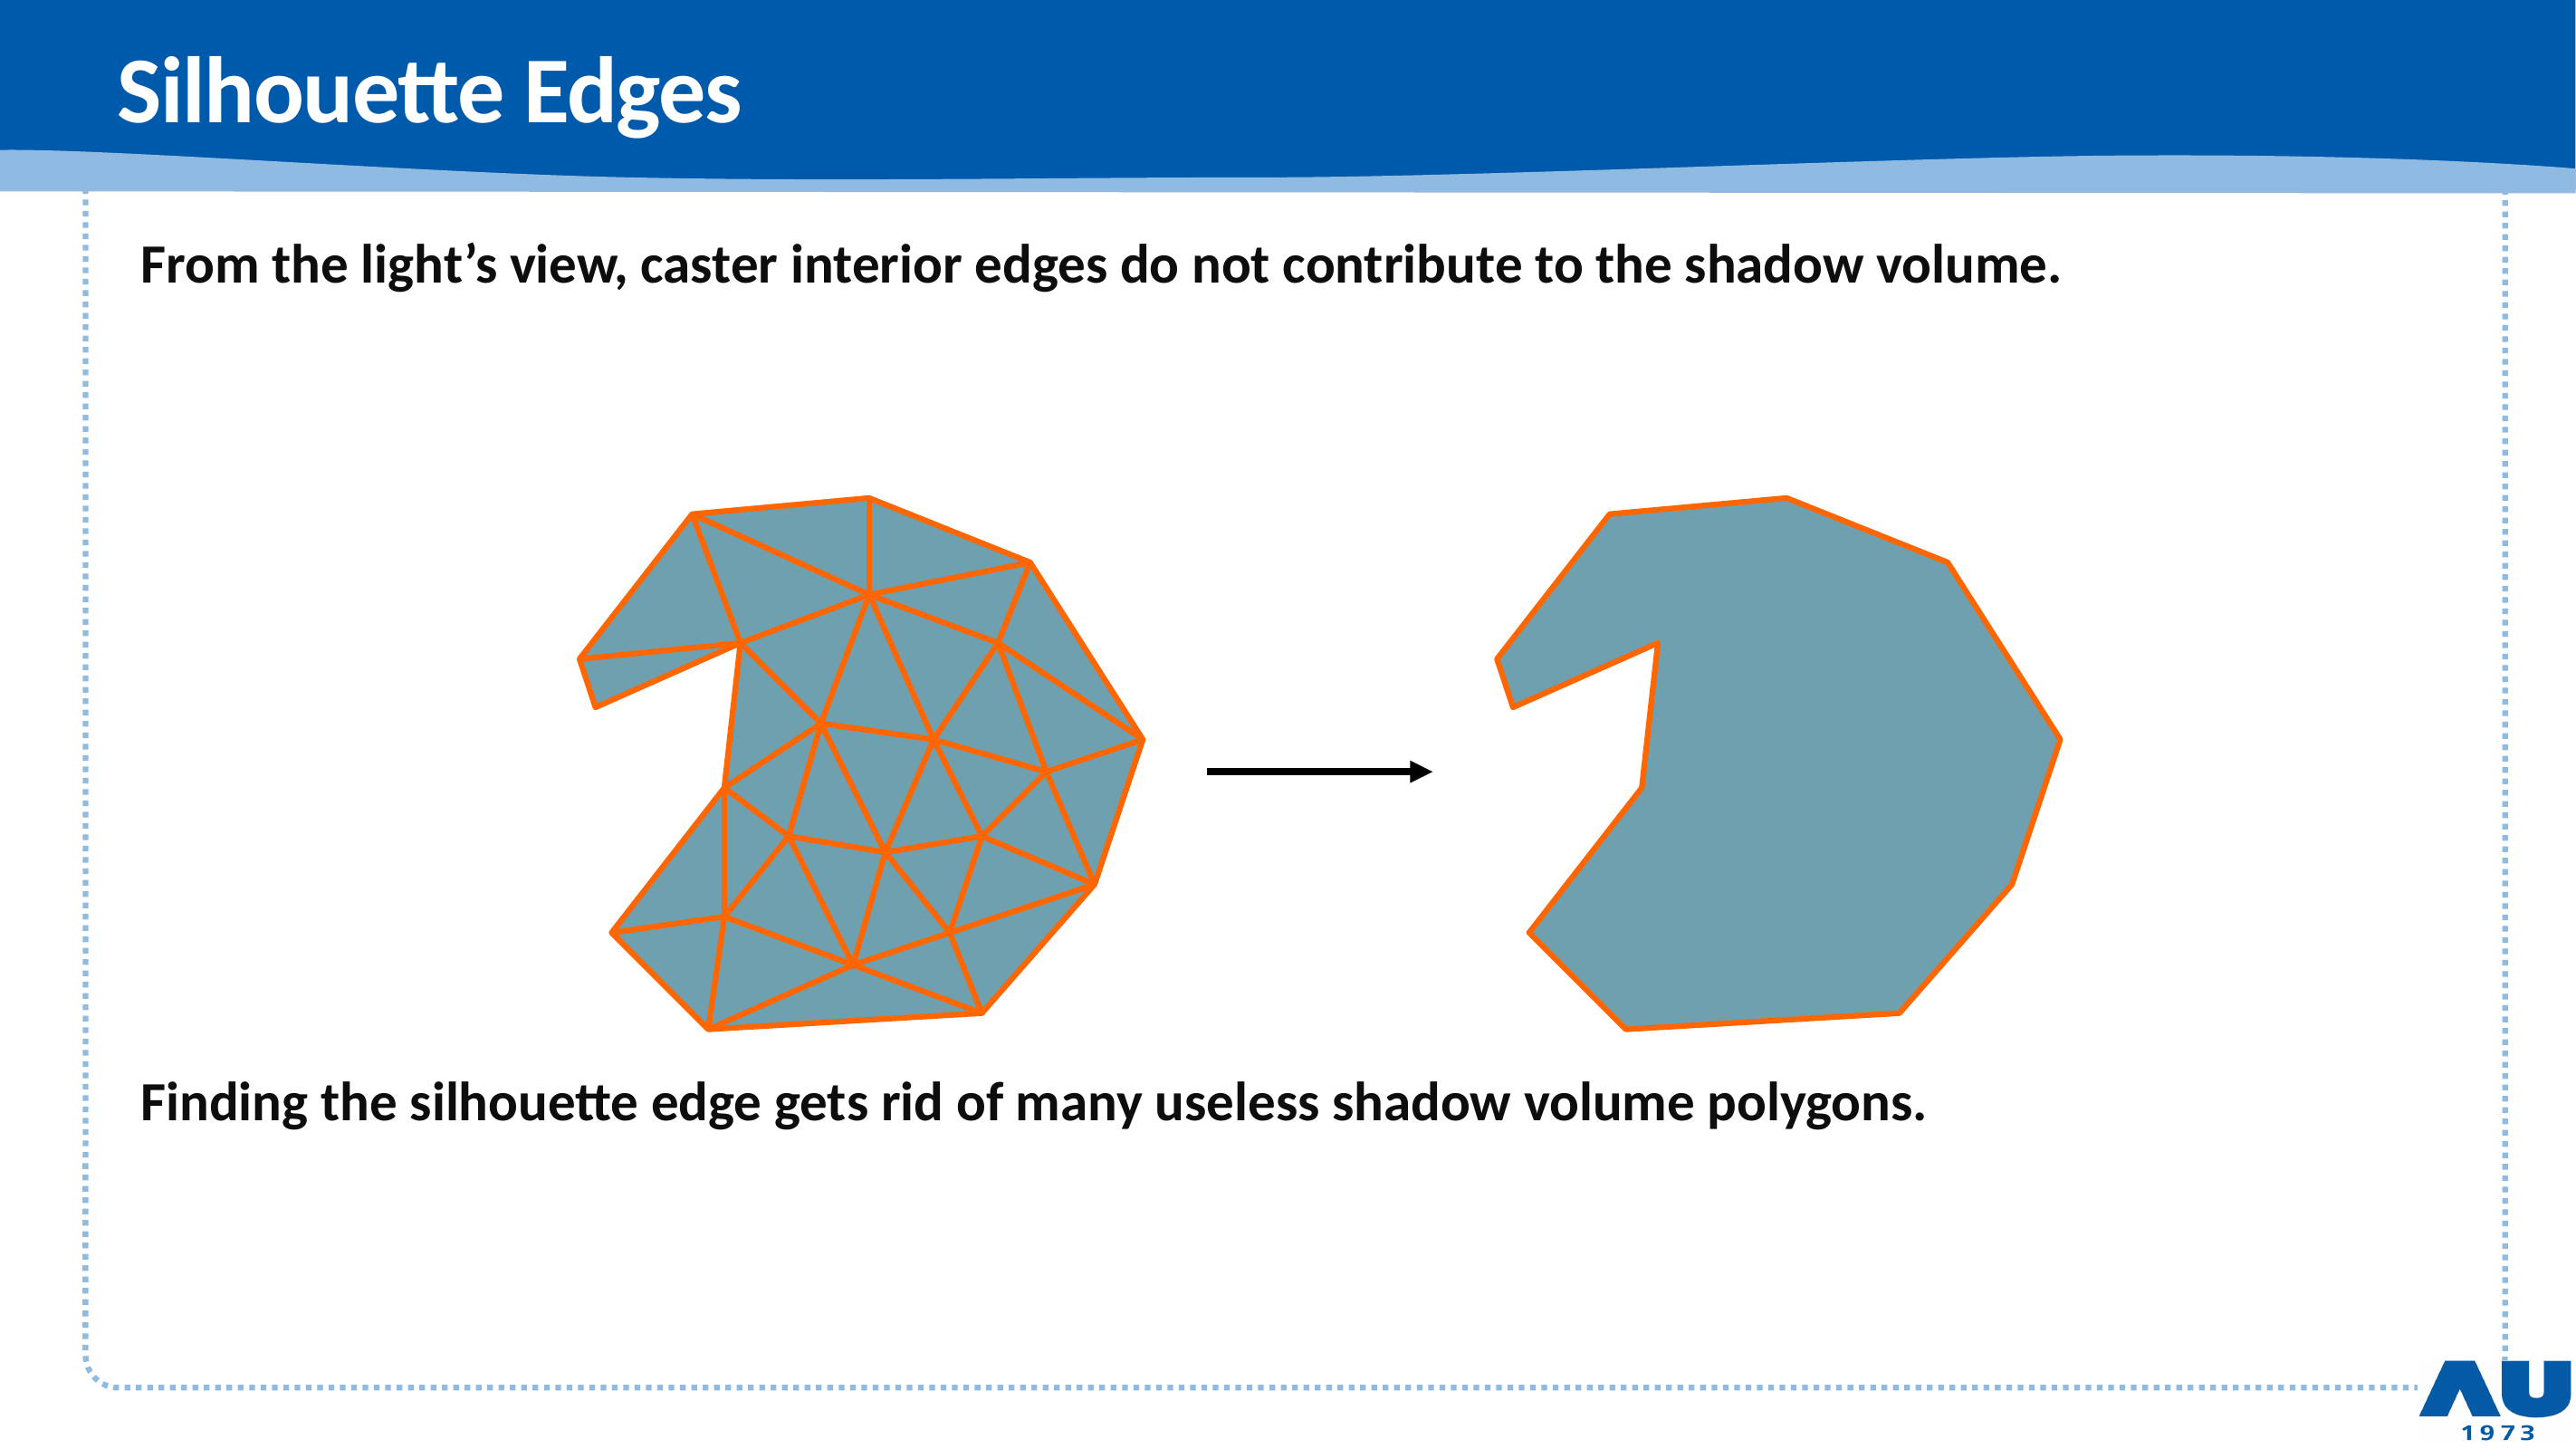

# Silhouette Edges
From the light’s view, caster interior edges do not contribute to the shadow volume.

Finding the silhouette edge gets rid of many useless shadow volume polygons.